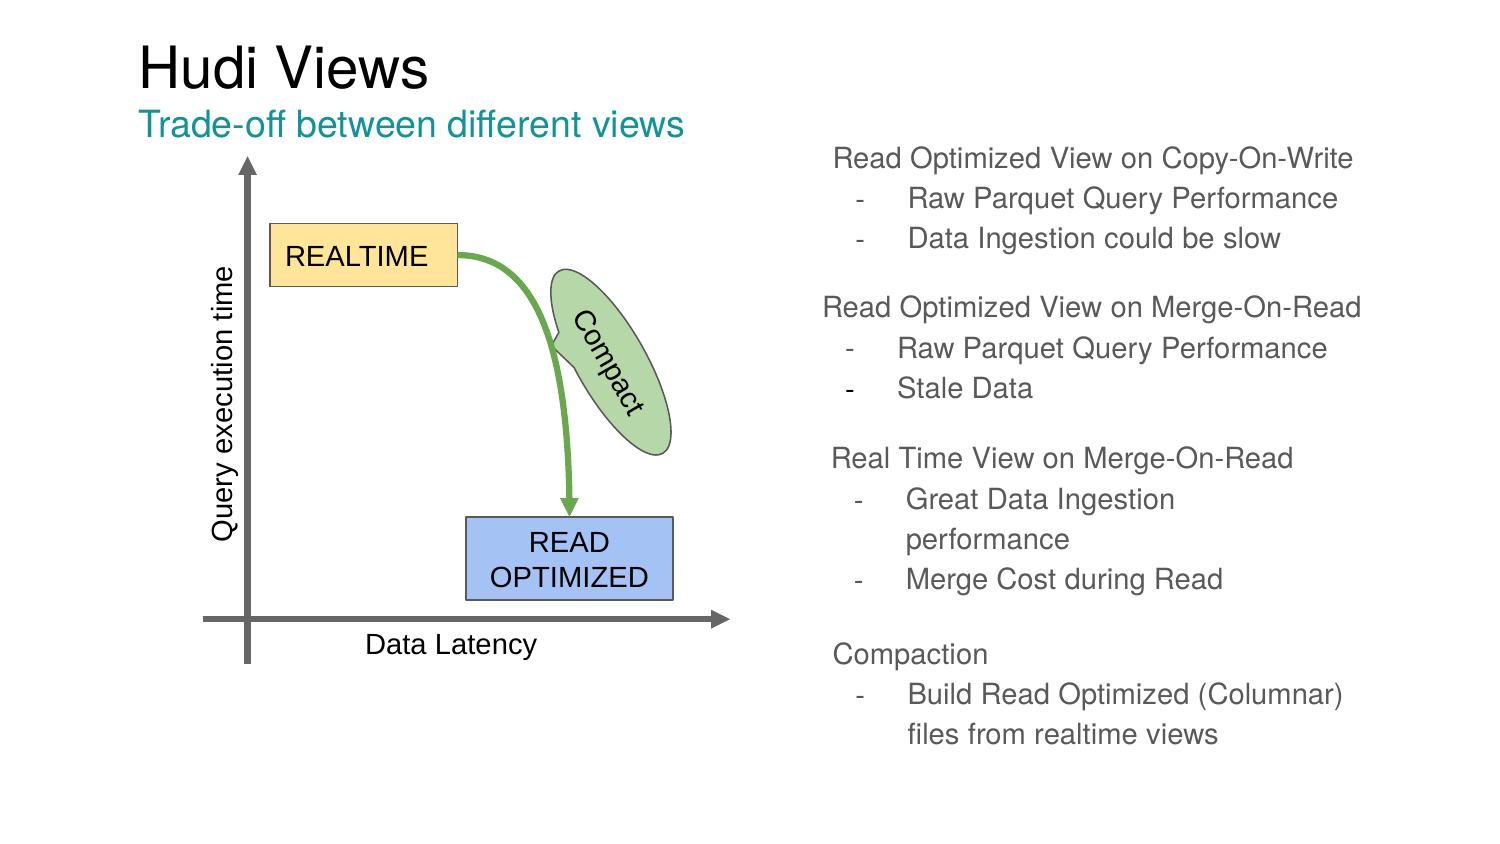

Hudi Views
Trade-off between different views
Read Optimized View on Copy-On-Write
Raw Parquet Query Performance
Data Ingestion could be slow
Query execution time
Data Latency
REALTIME
Compact
Read Optimized View on Merge-On-Read
Raw Parquet Query Performance
Stale Data
Real Time View on Merge-On-Read
Great Data Ingestion performance
Merge Cost during Read
READ
OPTIMIZED
Compaction
Build Read Optimized (Columnar) files from realtime views